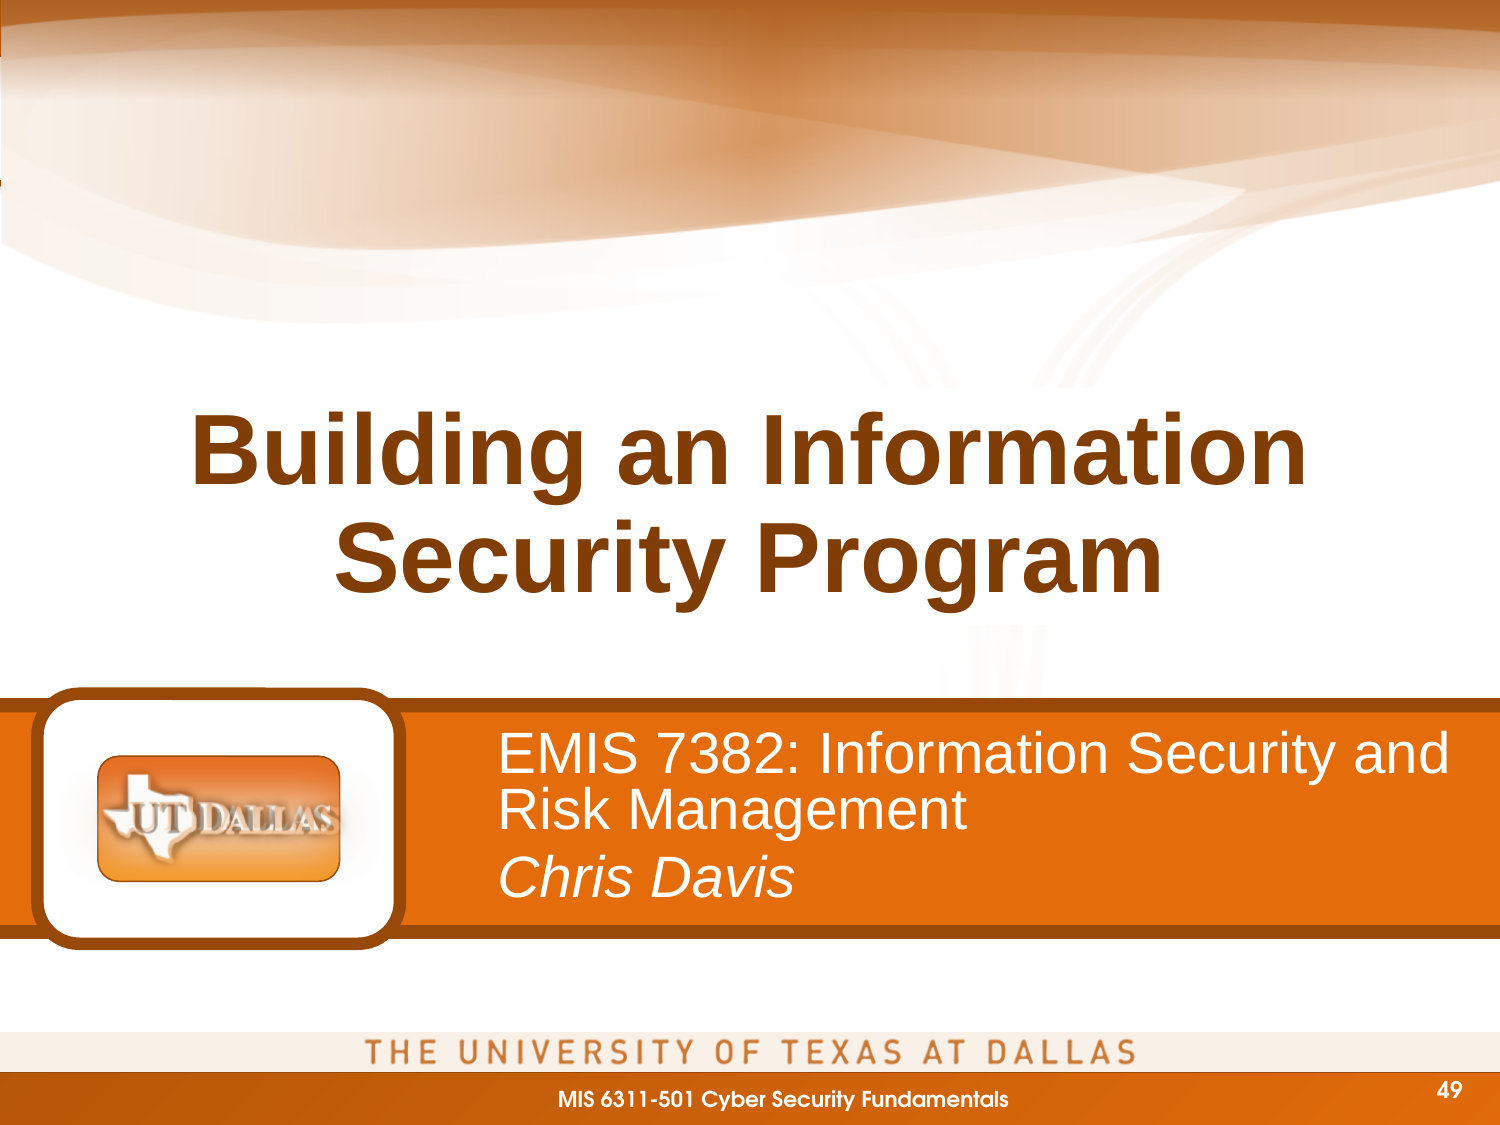

# Building an Information Security Program
EMIS 7382: Information Security and Risk Management
Chris Davis
49